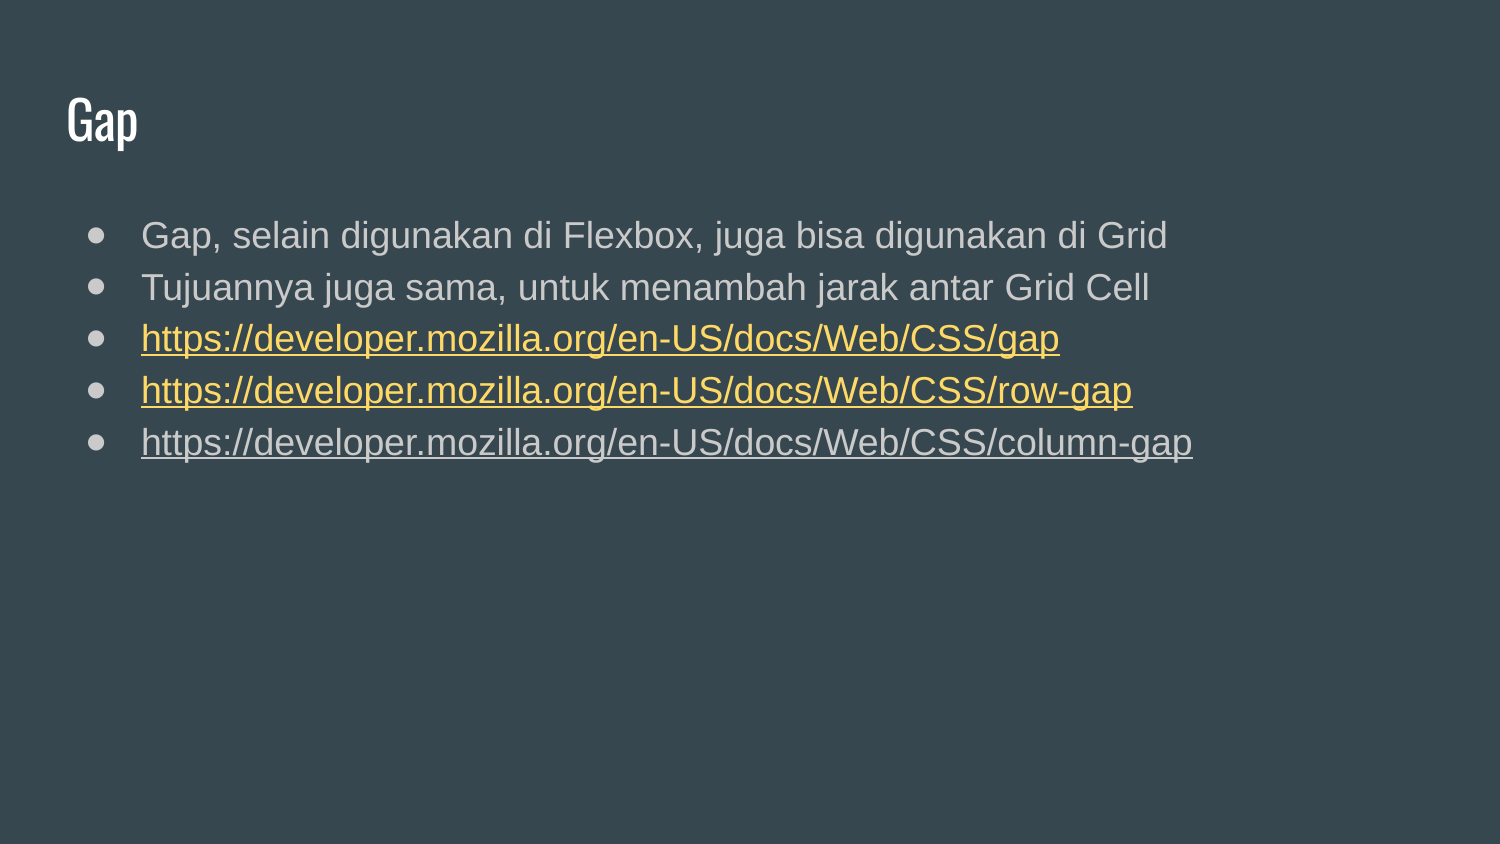

# Gap
Gap, selain digunakan di Flexbox, juga bisa digunakan di Grid
Tujuannya juga sama, untuk menambah jarak antar Grid Cell
https://developer.mozilla.org/en-US/docs/Web/CSS/gap
https://developer.mozilla.org/en-US/docs/Web/CSS/row-gap
https://developer.mozilla.org/en-US/docs/Web/CSS/column-gap